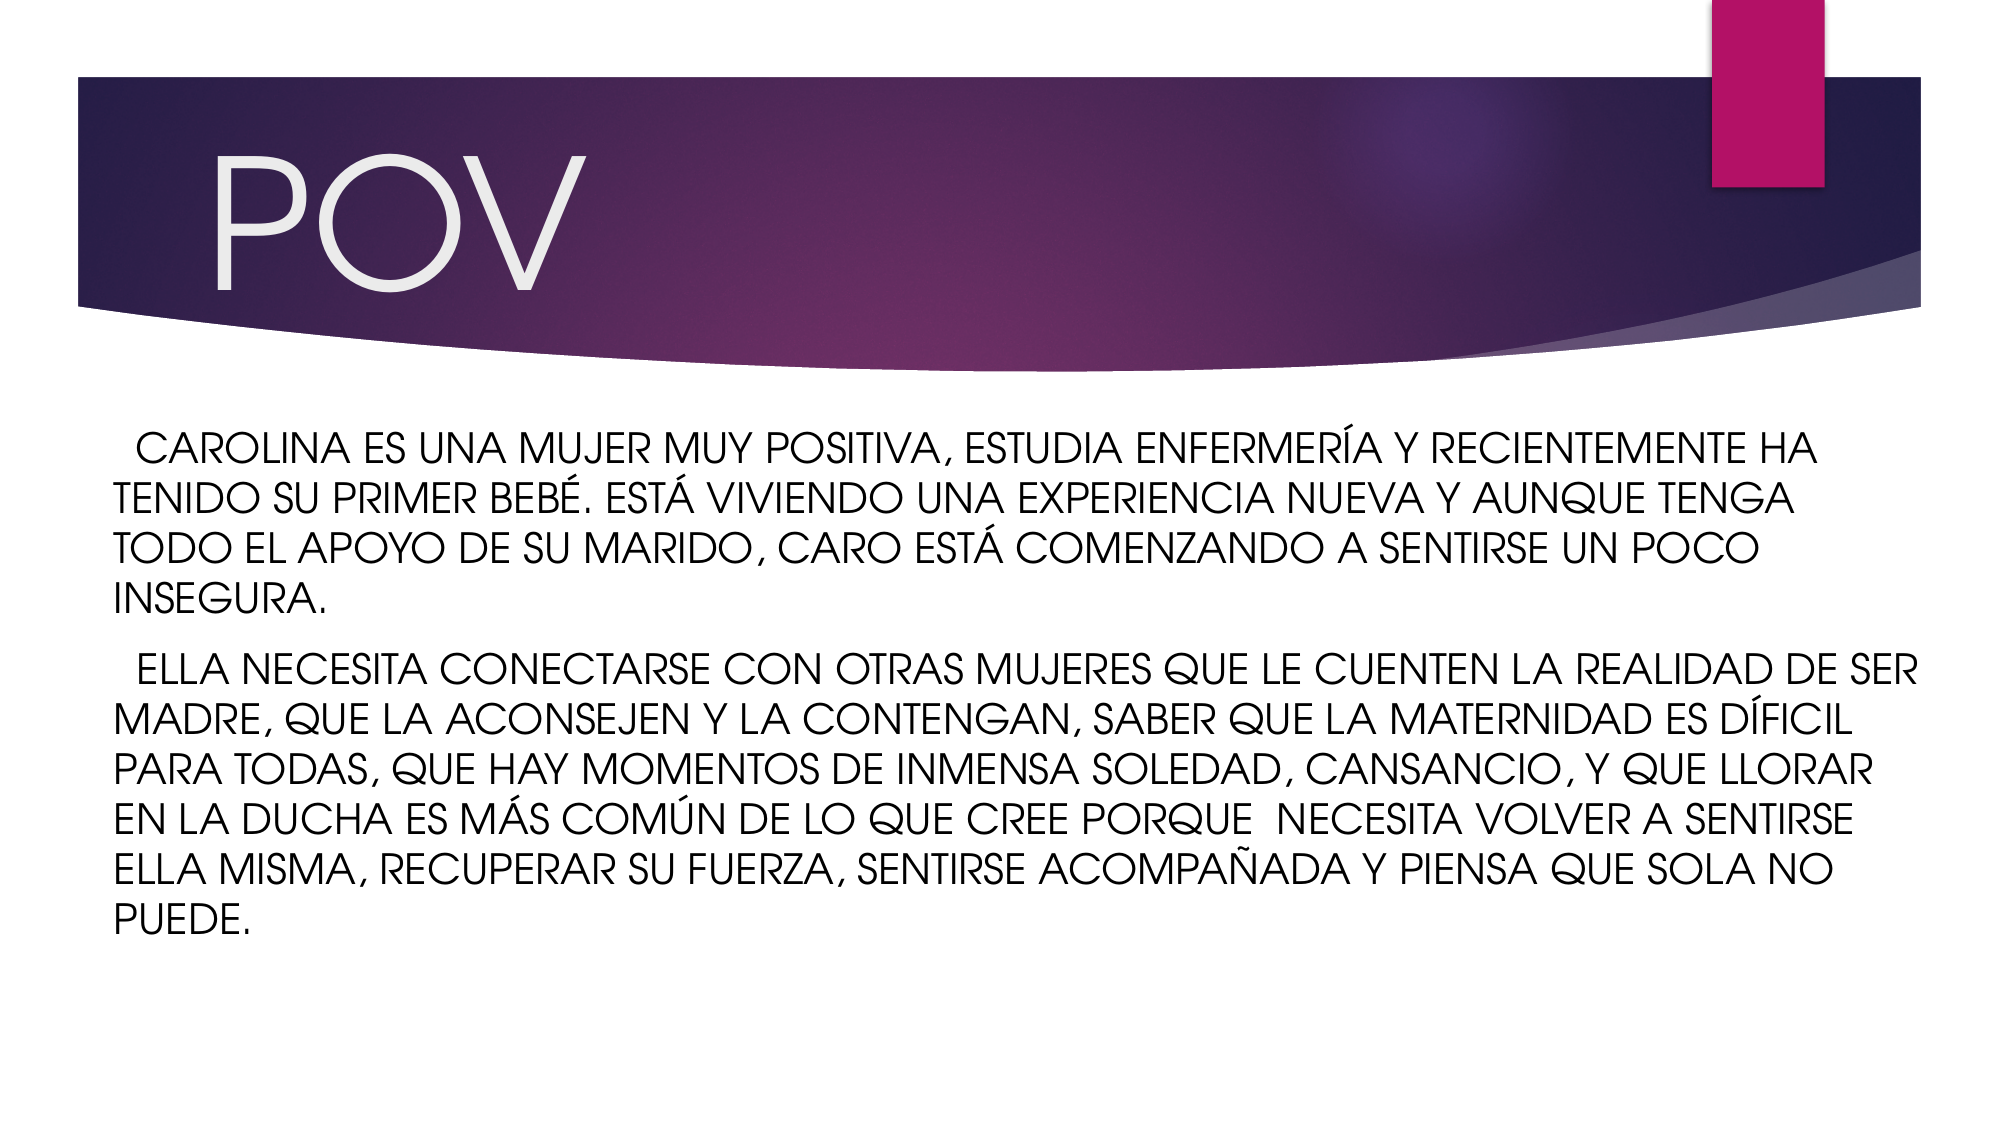

# POV
  CAROLINA ES UNA MUJER MUY POSITIVA, ESTUDIA ENFERMERÍA Y RECIENTEMENTE HA TENIDO SU PRIMER BEBÉ. ESTÁ VIVIENDO UNA EXPERIENCIA NUEVA Y AUNQUE TENGA TODO EL APOYO DE SU MARIDO, CARO ESTÁ COMENZANDO A SENTIRSE UN POCO INSEGURA.
  ELLA NECESITA CONECTARSE CON OTRAS MUJERES QUE LE CUENTEN LA REALIDAD DE SER MADRE, QUE LA ACONSEJEN Y LA CONTENGAN, SABER QUE LA MATERNIDAD ES DÍFICIL PARA TODAS, QUE HAY MOMENTOS DE INMENSA SOLEDAD, CANSANCIO, Y QUE LLORAR EN LA DUCHA ES MÁS COMÚN DE LO QUE CREE PORQUE  NECESITA VOLVER A SENTIRSE ELLA MISMA, RECUPERAR SU FUERZA, SENTIRSE ACOMPAÑADA Y PIENSA QUE SOLA NO PUEDE.